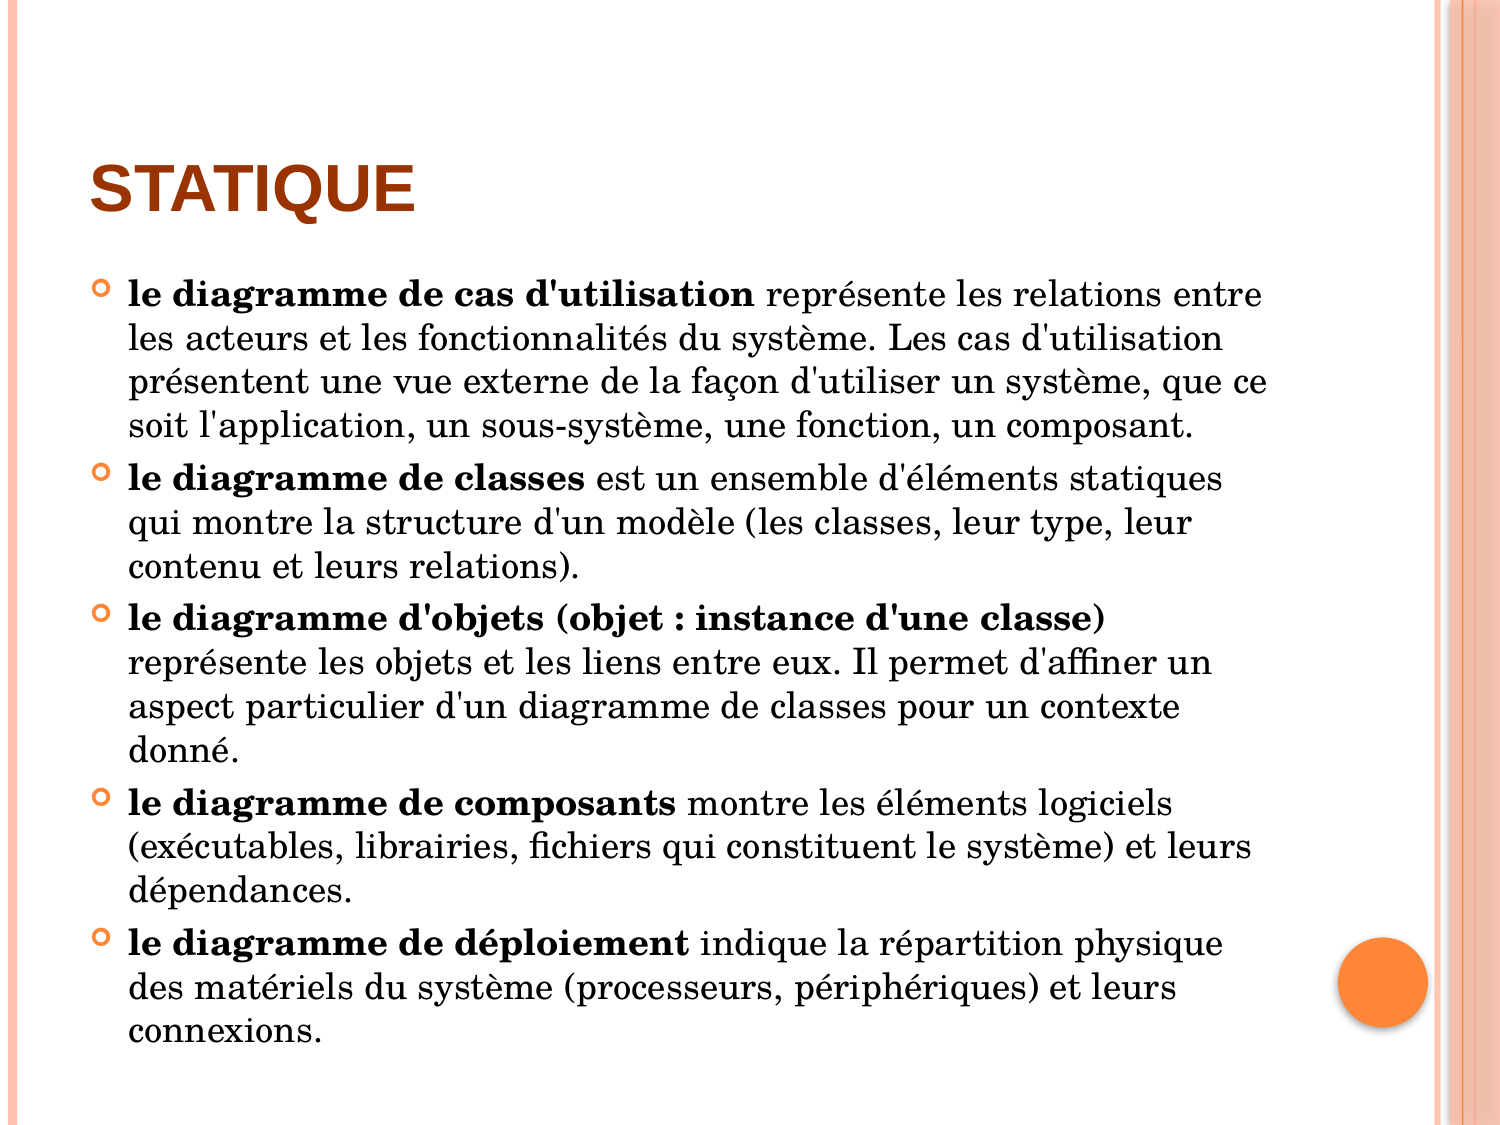

# Statique
le diagramme de cas d'utilisation représente les relations entre les acteurs et les fonctionnalités du système. Les cas d'utilisation présentent une vue externe de la façon d'utiliser un système, que ce soit l'application, un sous-système, une fonction, un composant.
le diagramme de classes est un ensemble d'éléments statiques qui montre la structure d'un modèle (les classes, leur type, leur contenu et leurs relations).
le diagramme d'objets (objet : instance d'une classe) représente les objets et les liens entre eux. Il permet d'affiner un aspect particulier d'un diagramme de classes pour un contexte donné.
le diagramme de composants montre les éléments logiciels (exécutables, librairies, fichiers qui constituent le système) et leurs dépendances.
le diagramme de déploiement indique la répartition physique des matériels du système (processeurs, périphériques) et leurs connexions.